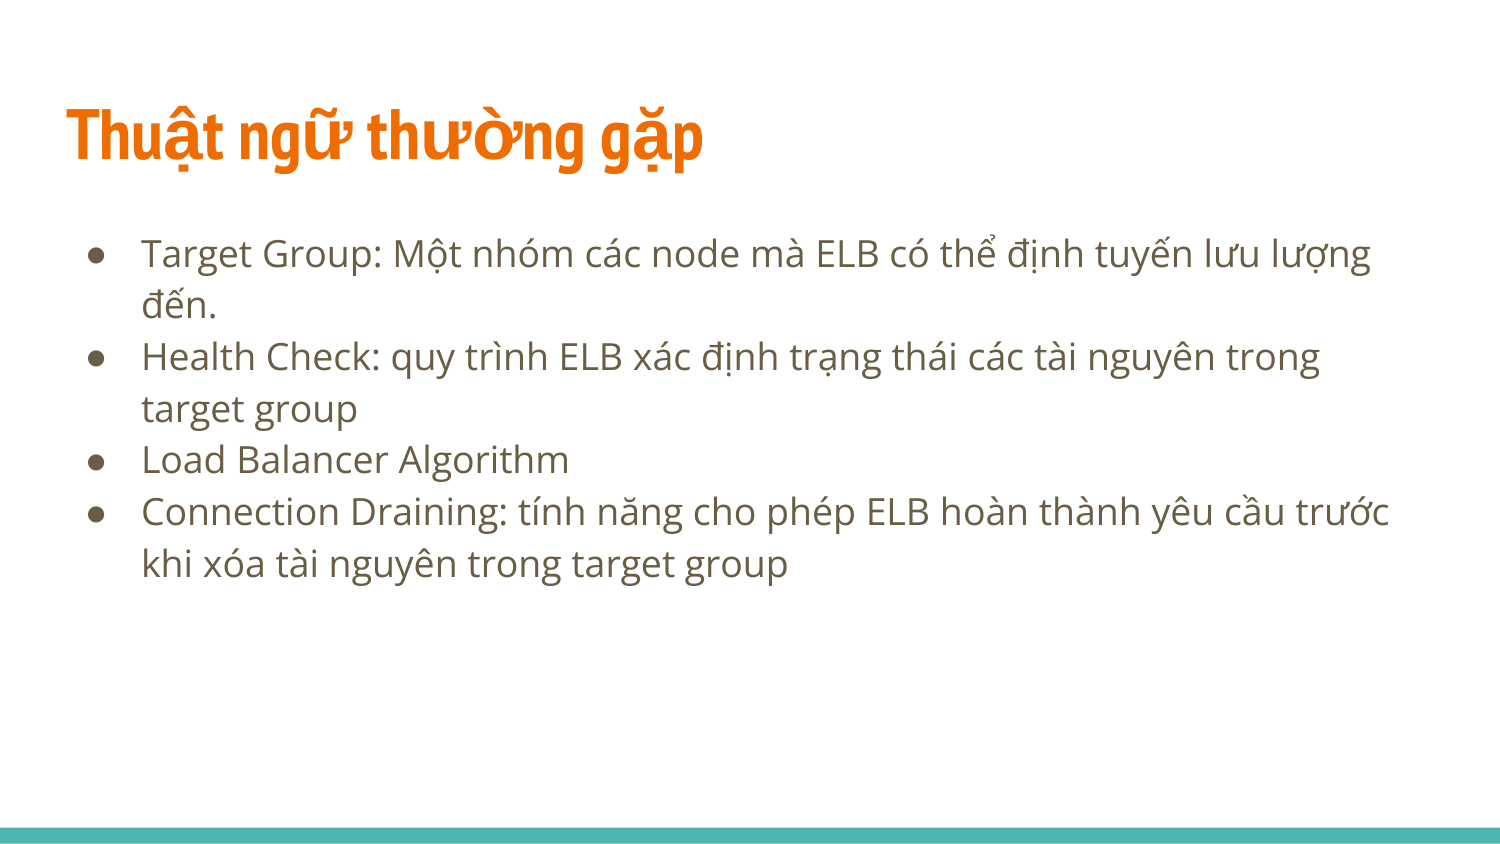

# Thuật ngữ thường gặp
Target Group: Một nhóm các node mà ELB có thể định tuyến lưu lượng đến.
Health Check: quy trình ELB xác định trạng thái các tài nguyên trong target group
Load Balancer Algorithm
Connection Draining: tính năng cho phép ELB hoàn thành yêu cầu trước khi xóa tài nguyên trong target group